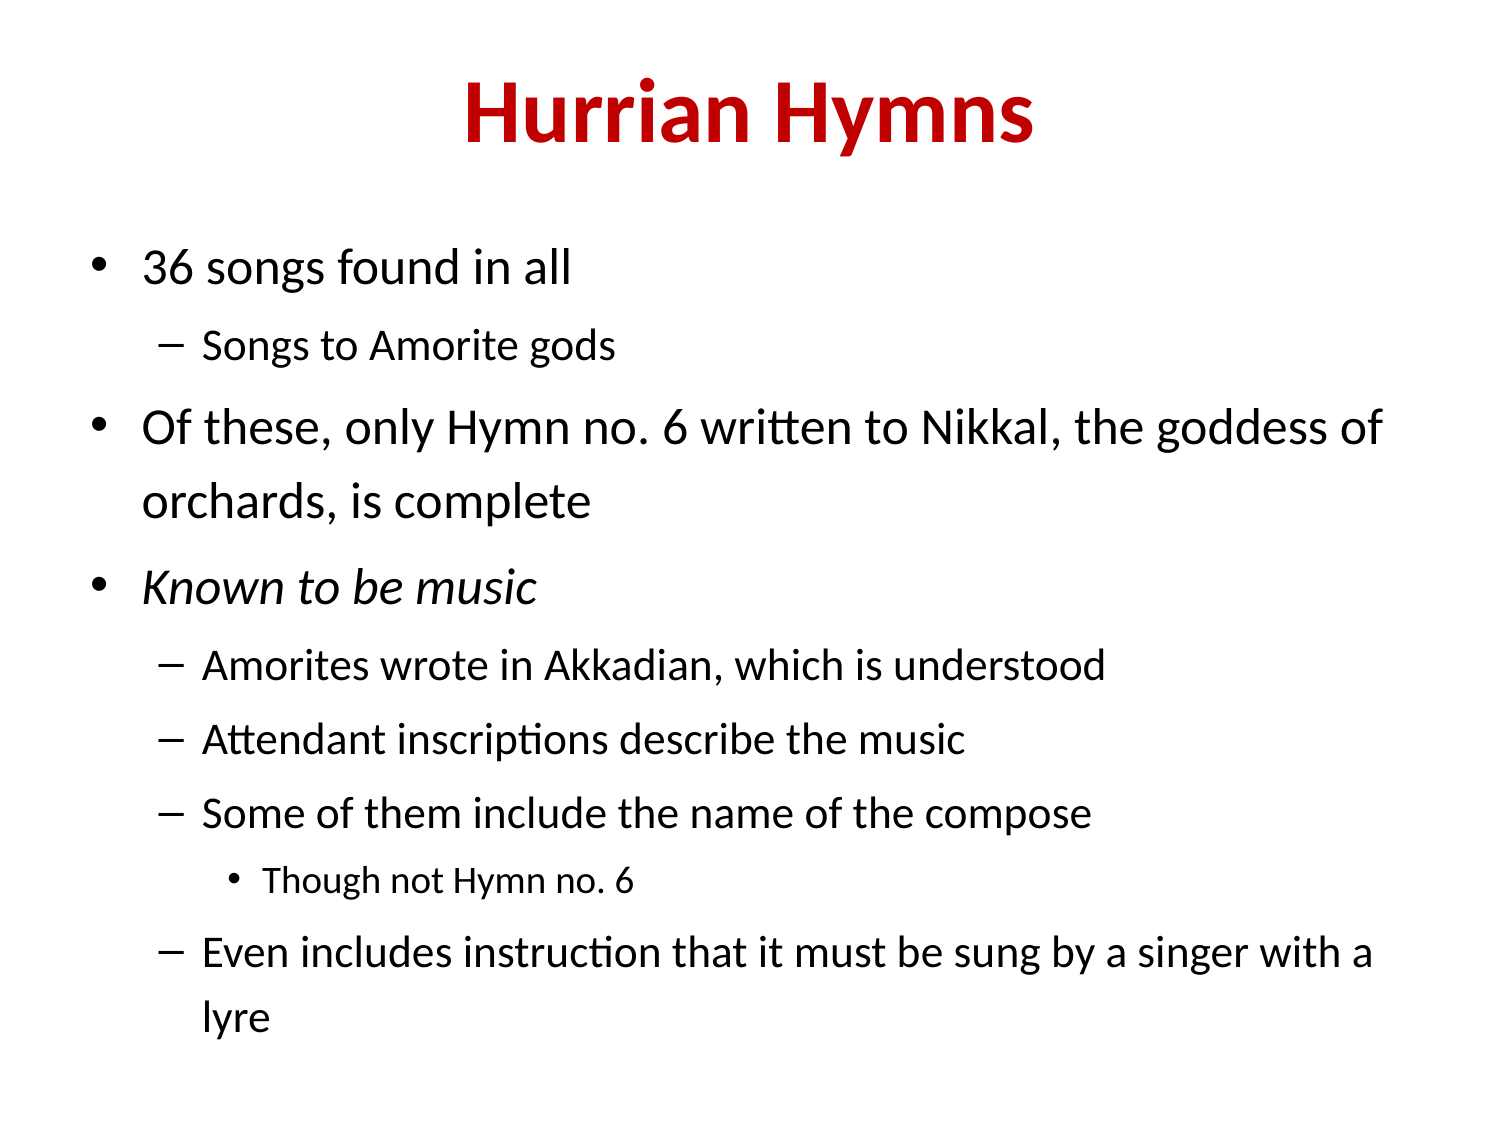

# Hurrian Hymns
36 songs found in all
Songs to Amorite gods
Of these, only Hymn no. 6 written to Nikkal, the goddess of orchards, is complete
Known to be music
Amorites wrote in Akkadian, which is understood
Attendant inscriptions describe the music
Some of them include the name of the compose
Though not Hymn no. 6
Even includes instruction that it must be sung by a singer with a lyre